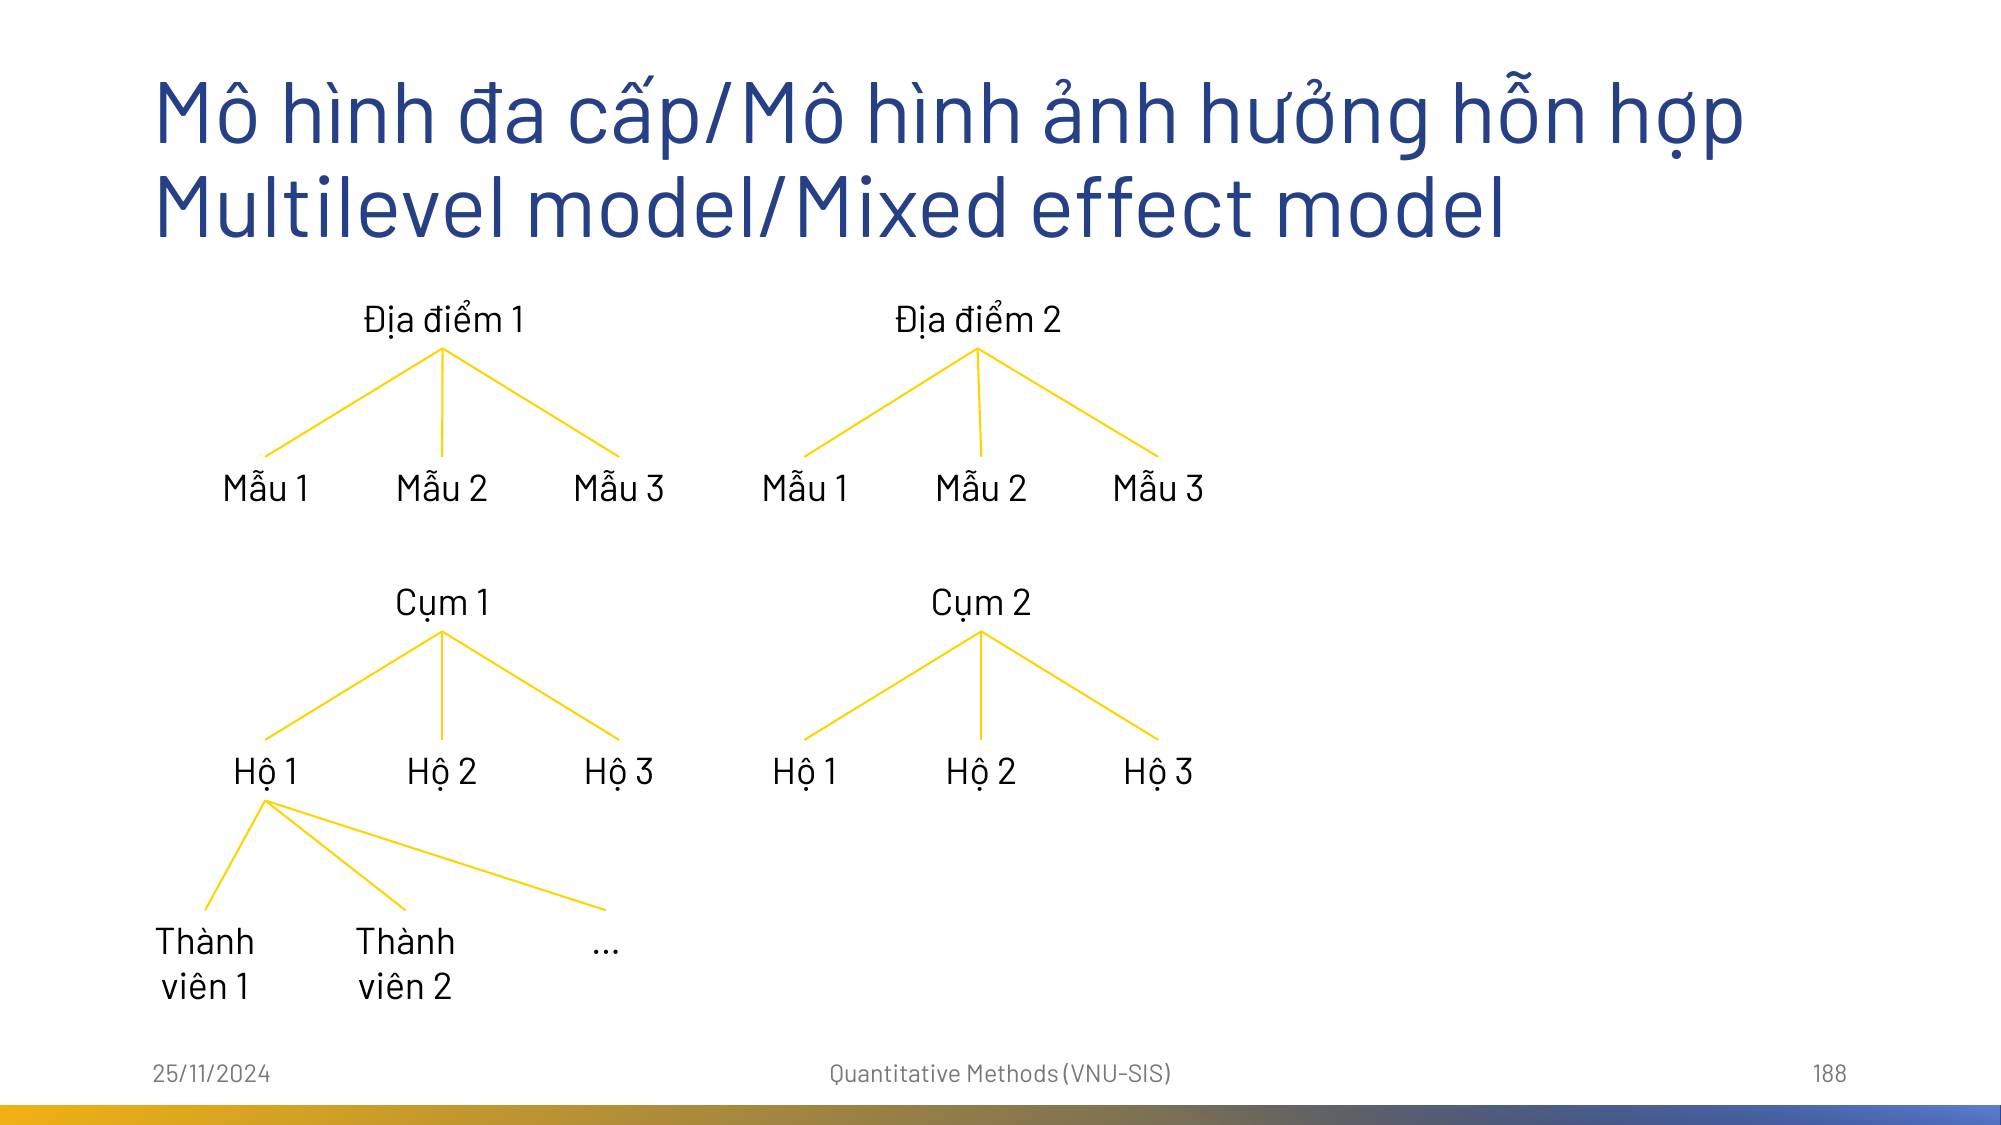

# Mô hình đa cấp/Mô hình ảnh hưởng hỗn hợp Multilevel model/Mixed effect model
Địa điểm 1
Mẫu 1
Mẫu 2
Mẫu 3
Địa điểm 2
Mẫu 1
Mẫu 2
Mẫu 3
Cụm 1
Hộ 1
Hộ 2
Hộ 3
Cụm 2
Hộ 1
Hộ 2
Hộ 3
Thành viên 1
Thành viên 2
…
25/11/2024
Quantitative Methods (VNU-SIS)
188